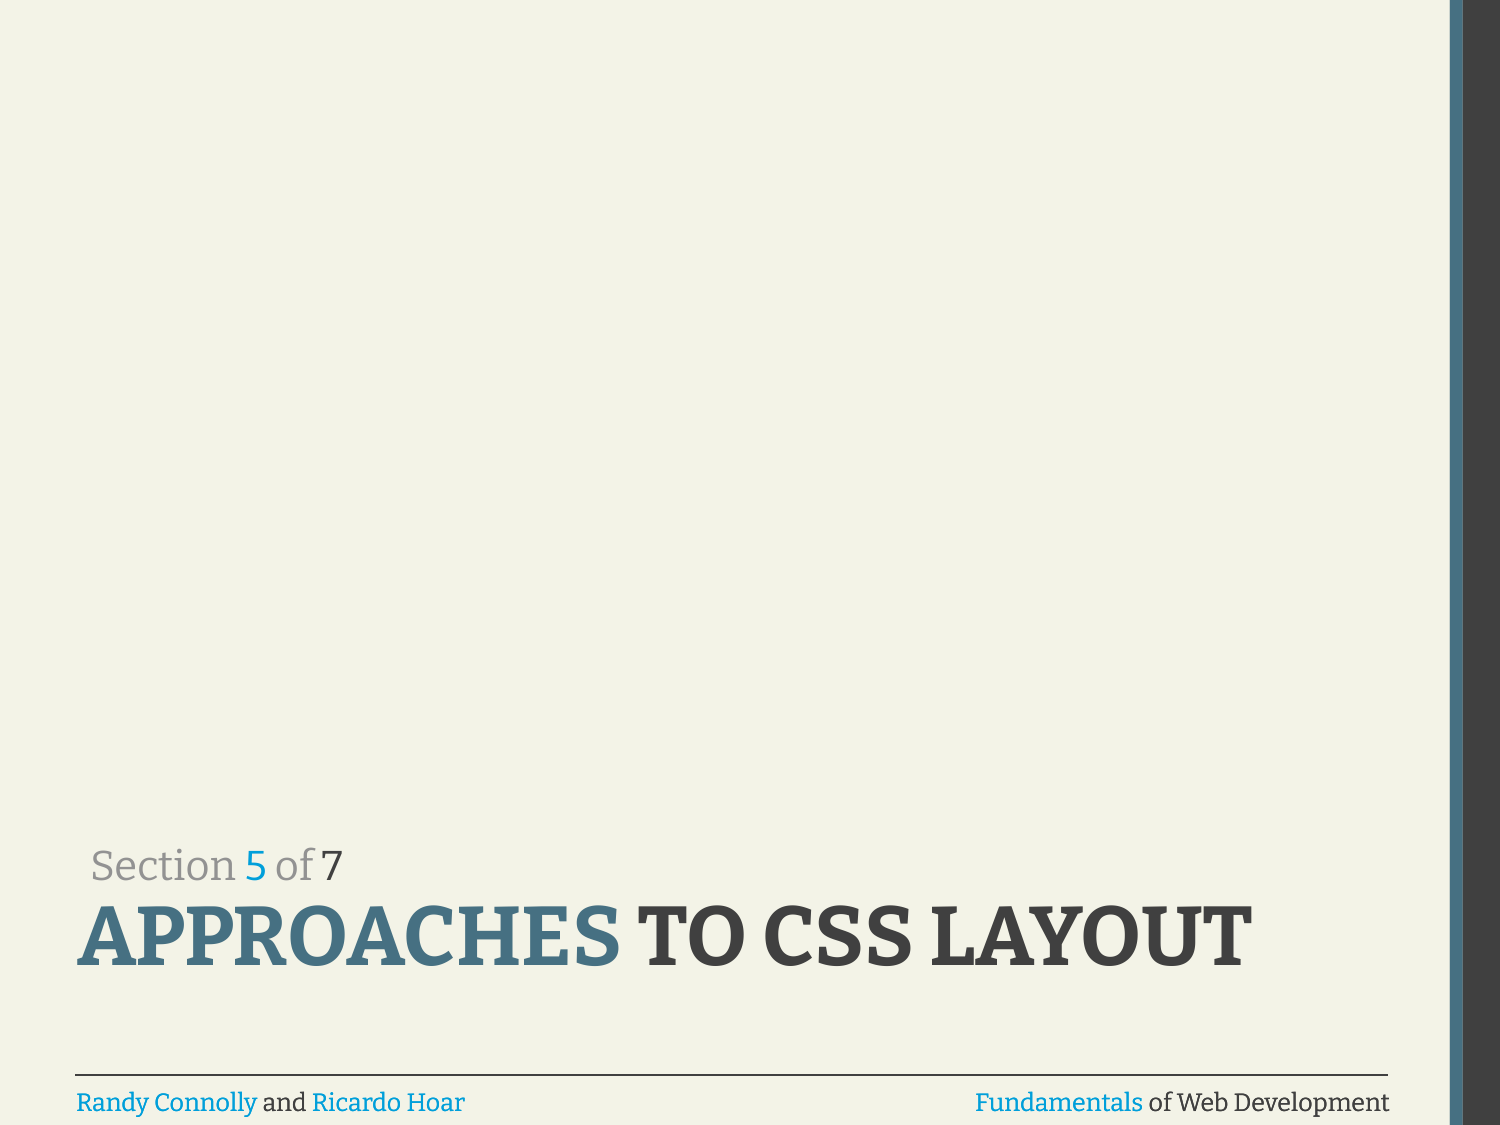

Section 5 of 7
# Approaches to CSS Layout